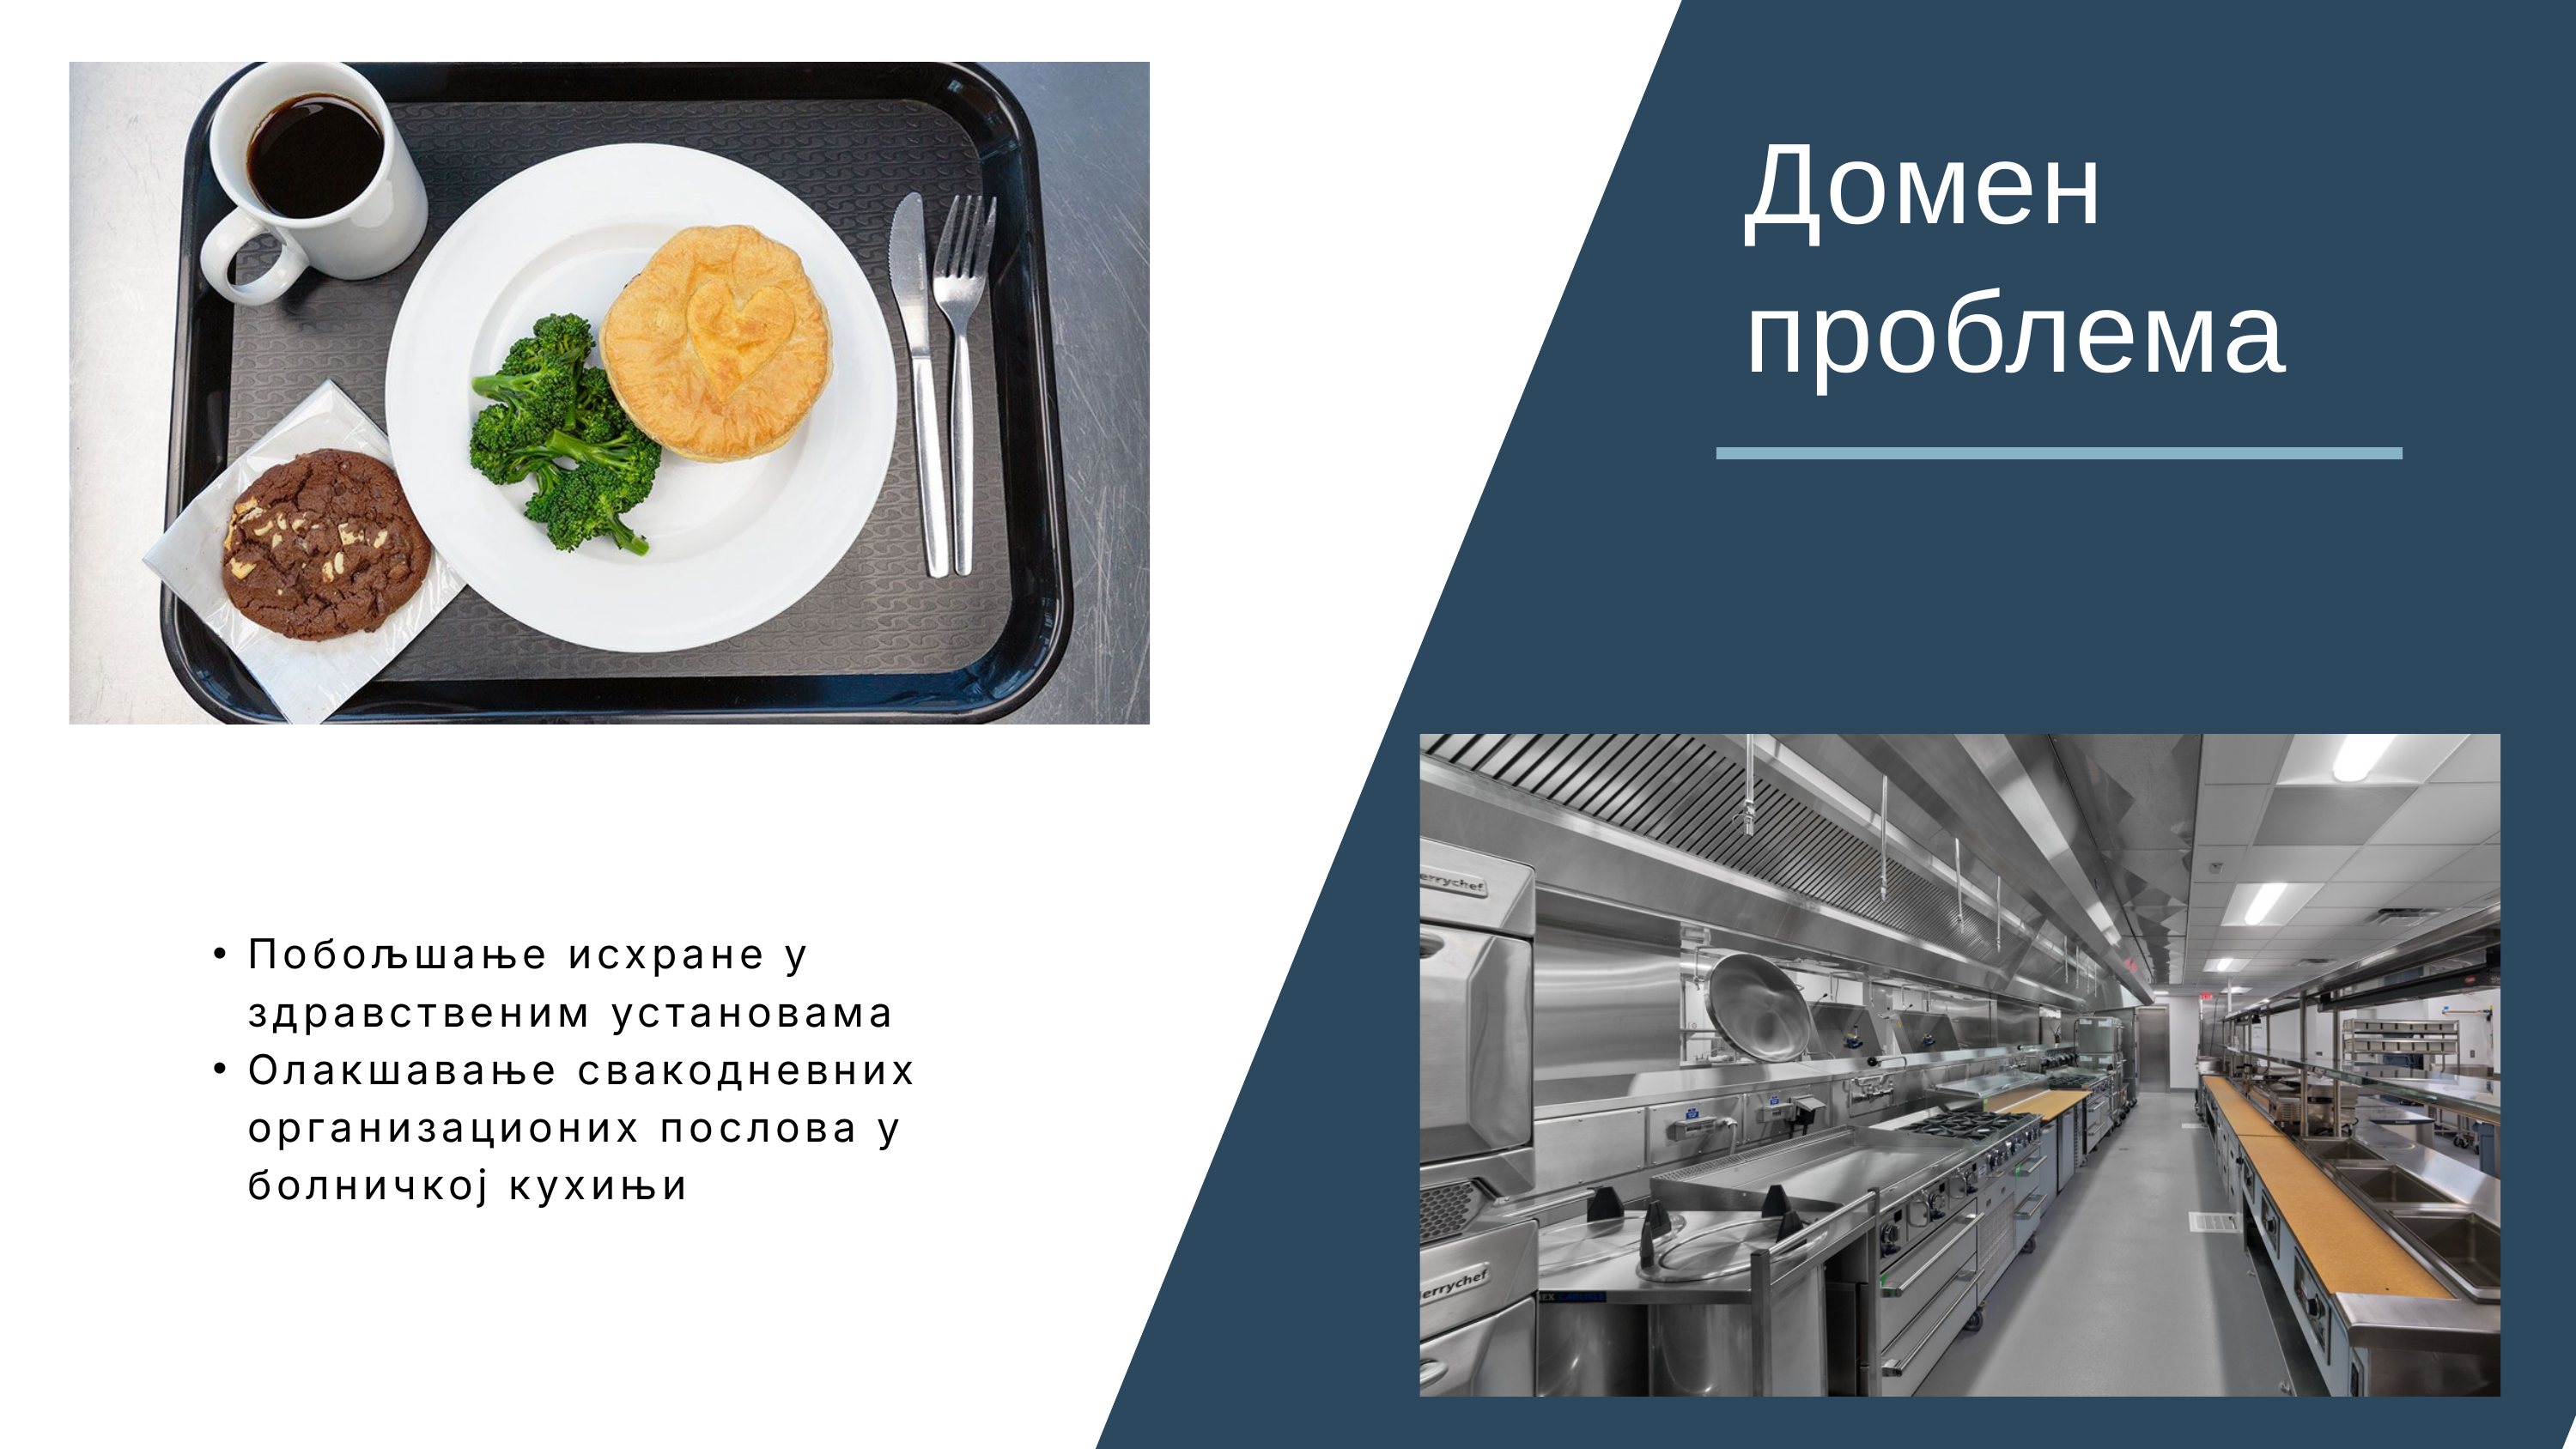

Домен
проблема

Побољшање исхране у здравственим установама
Олакшавање свакодневних организационих послова у болничкој кухињи